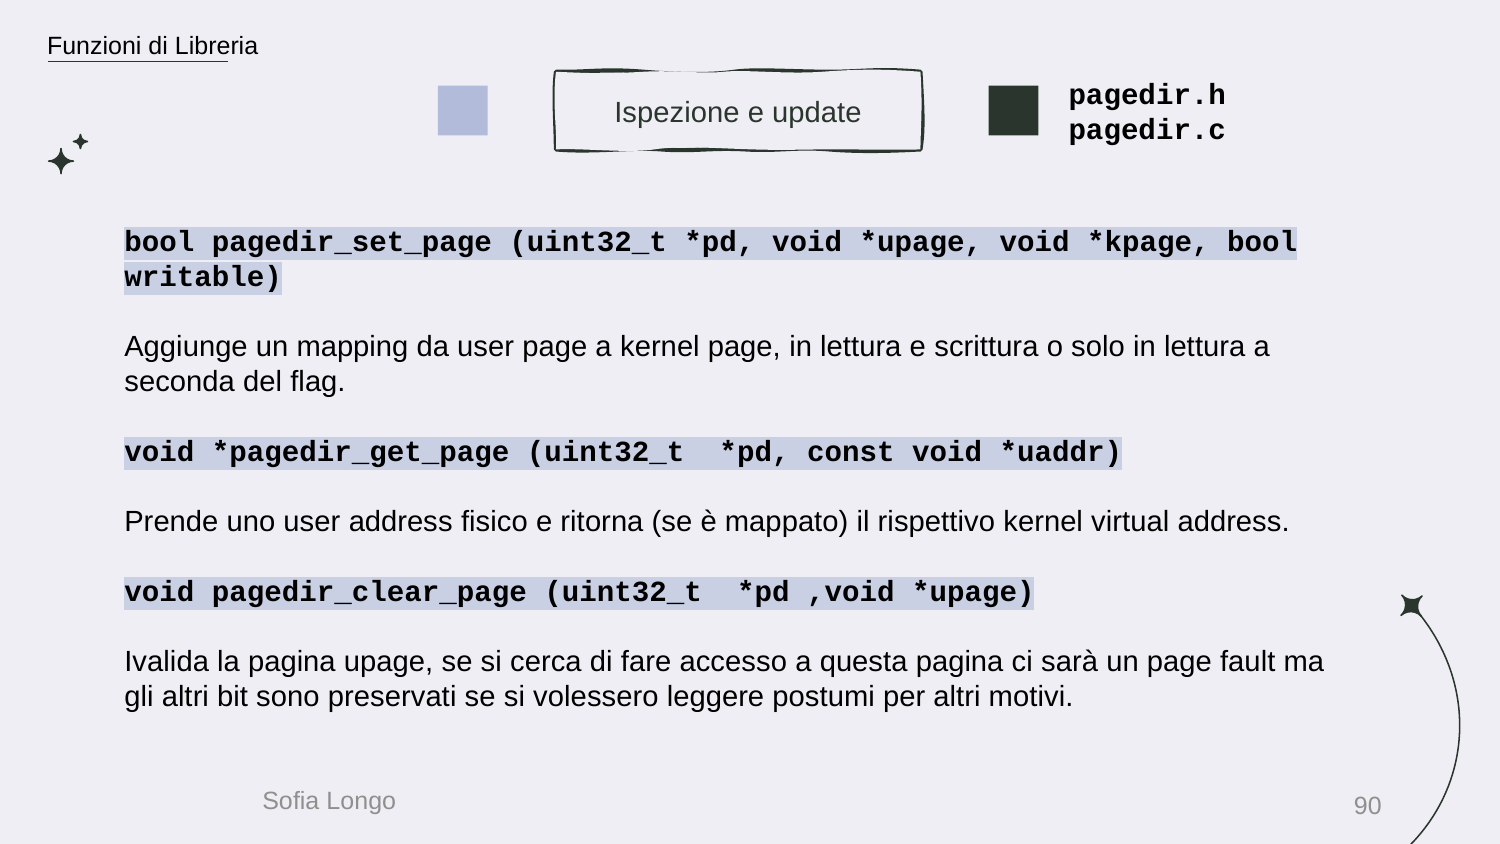

Funzioni di Libreria
pagedir.h
pagedir.c
Ispezione e update

bool pagedir_set_page (uint32_t *pd, void *upage, void *kpage, bool writable)

Aggiunge un mapping da user page a kernel page, in lettura e scrittura o solo in lettura a seconda del flag.

void *pagedir_get_page (uint32_t  *pd, const void *uaddr)

Prende uno user address fisico e ritorna (se è mappato) il rispettivo kernel virtual address.

void pagedir_clear_page (uint32_t  *pd ,void *upage)

Ivalida la pagina upage, se si cerca di fare accesso a questa pagina ci sarà un page fault ma gli altri bit sono preservati se si volessero leggere postumi per altri motivi.
90